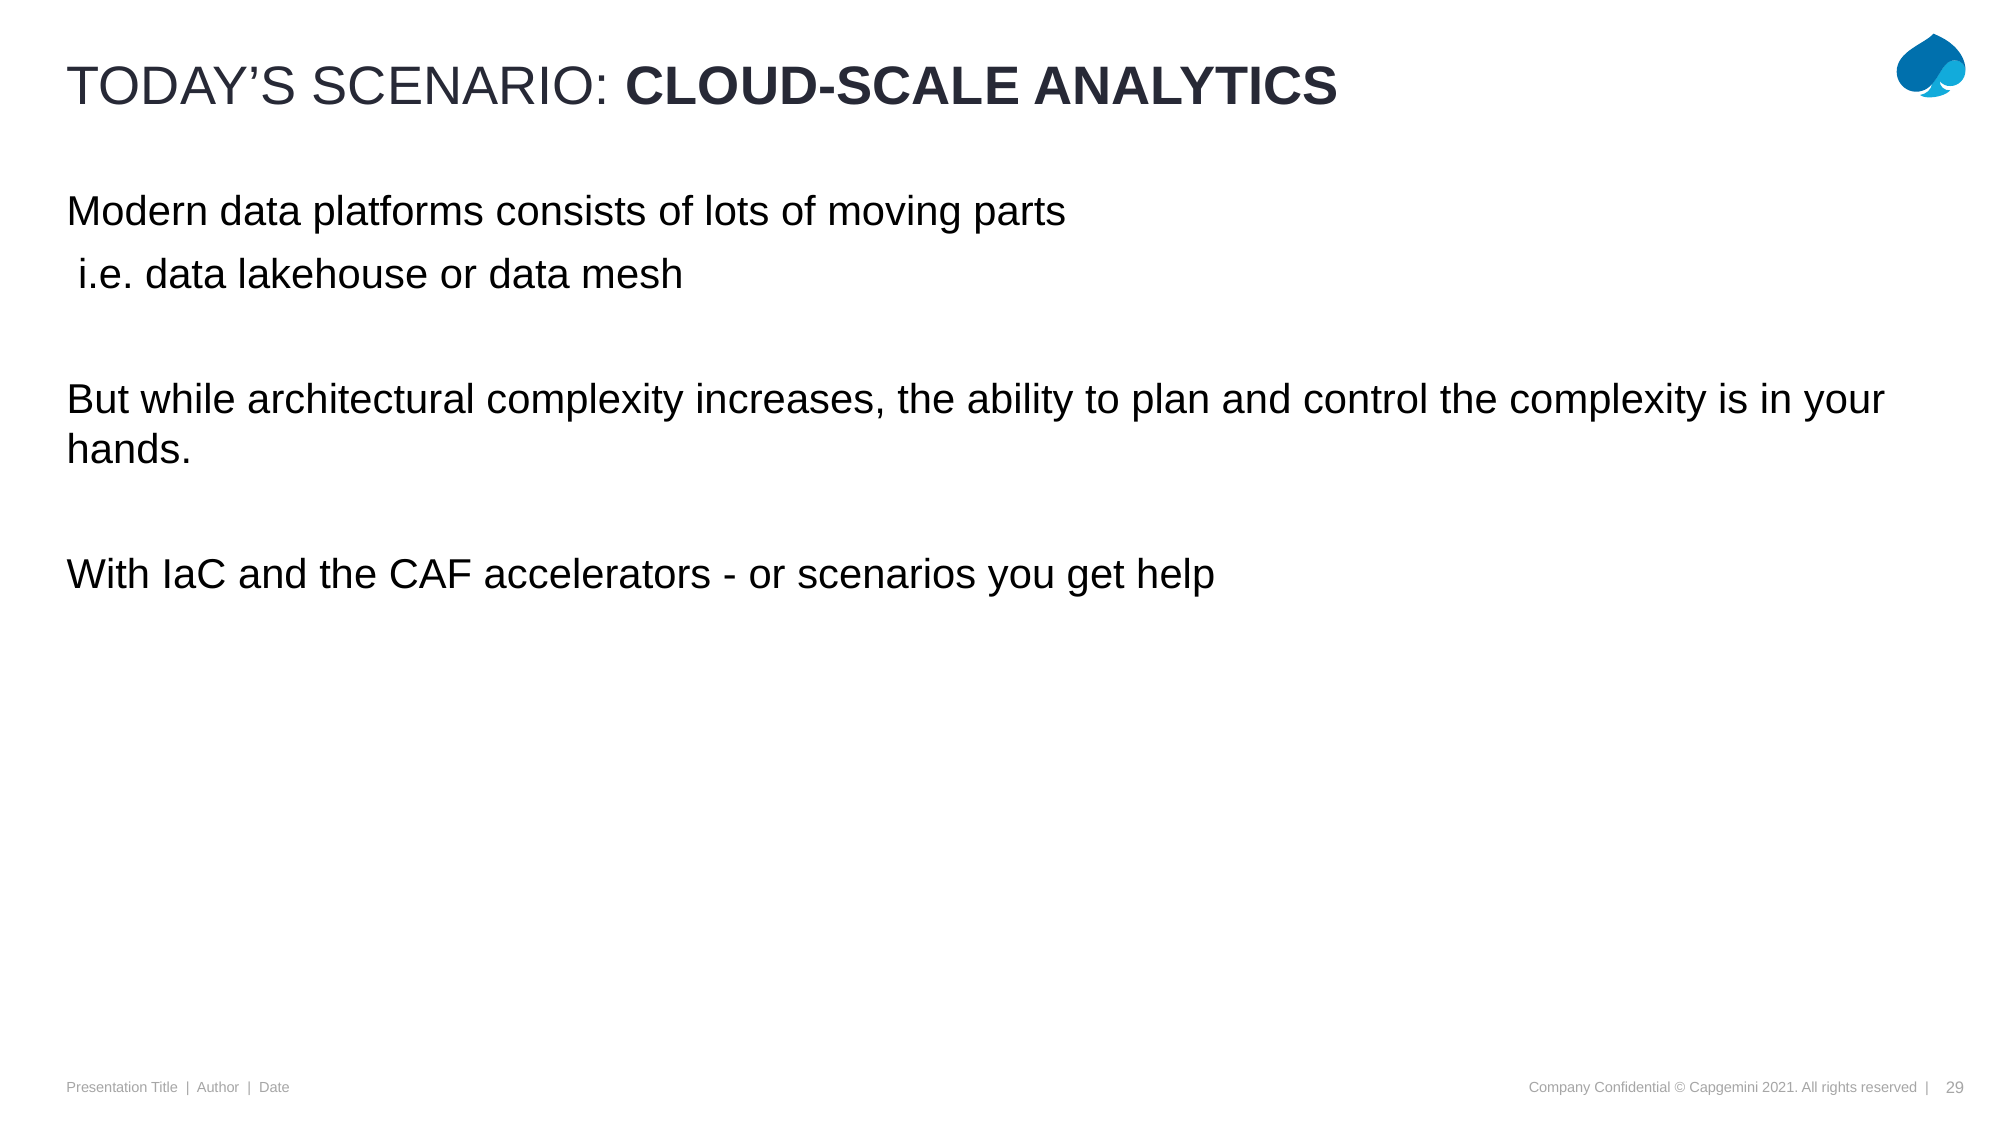

# TODAY’s Scenario: Cloud-scale analytics
Modern data platforms consists of lots of moving parts
 i.e. data lakehouse or data mesh

But while architectural complexity increases, the ability to plan and control the complexity is in your hands.

With IaC and the CAF accelerators - or scenarios you get help